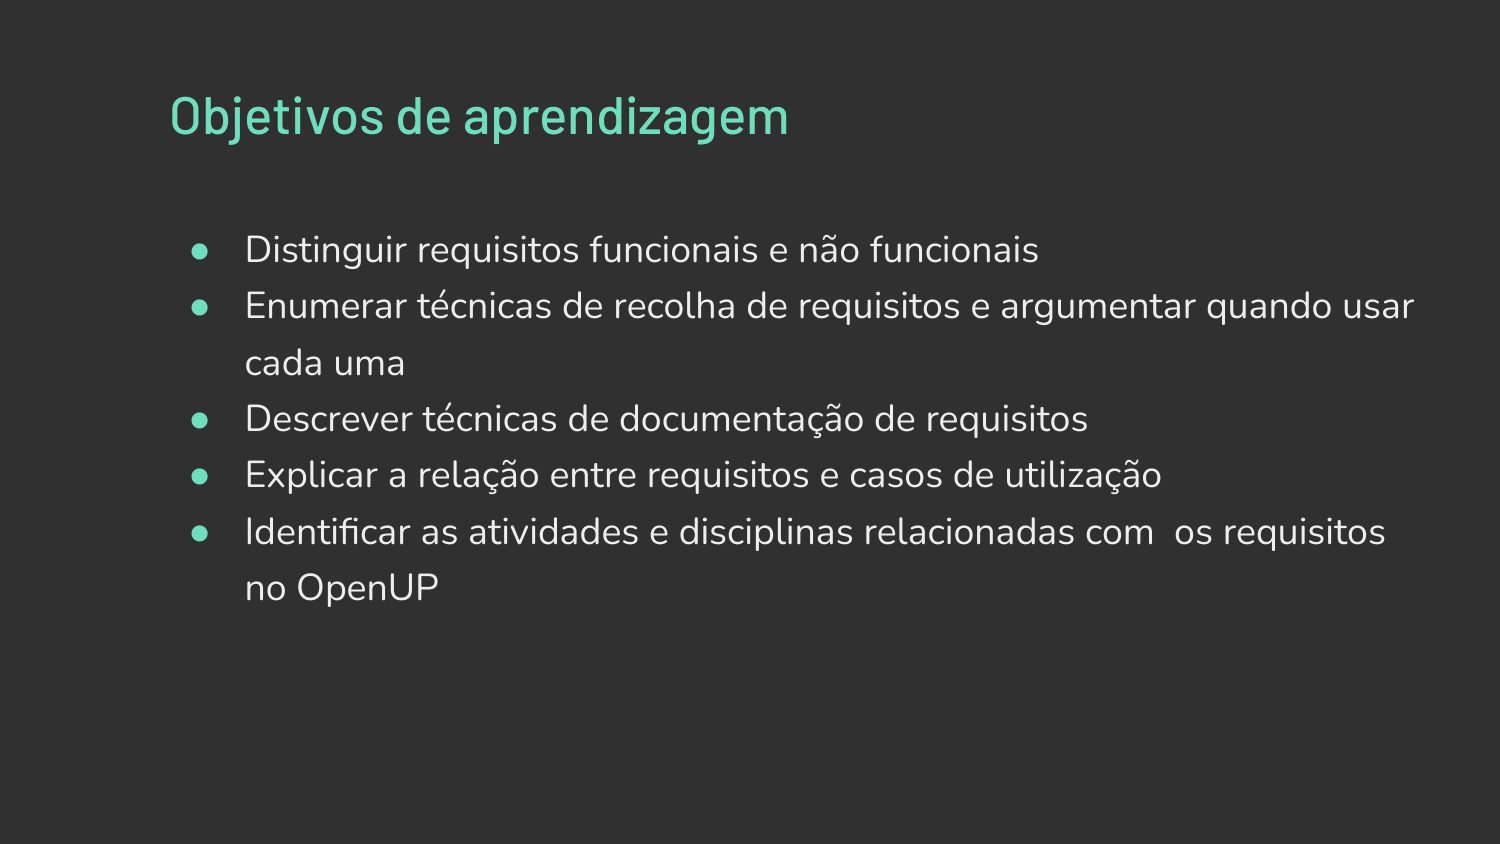

# Objetivos de aprendizagem
Distinguir requisitos funcionais e não funcionais
Enumerar técnicas de recolha de requisitos e argumentar quando usar cada uma
Descrever técnicas de documentação de requisitos
Explicar a relação entre requisitos e casos de utilização
Identificar as atividades e disciplinas relacionadas com  os requisitos no OpenUP